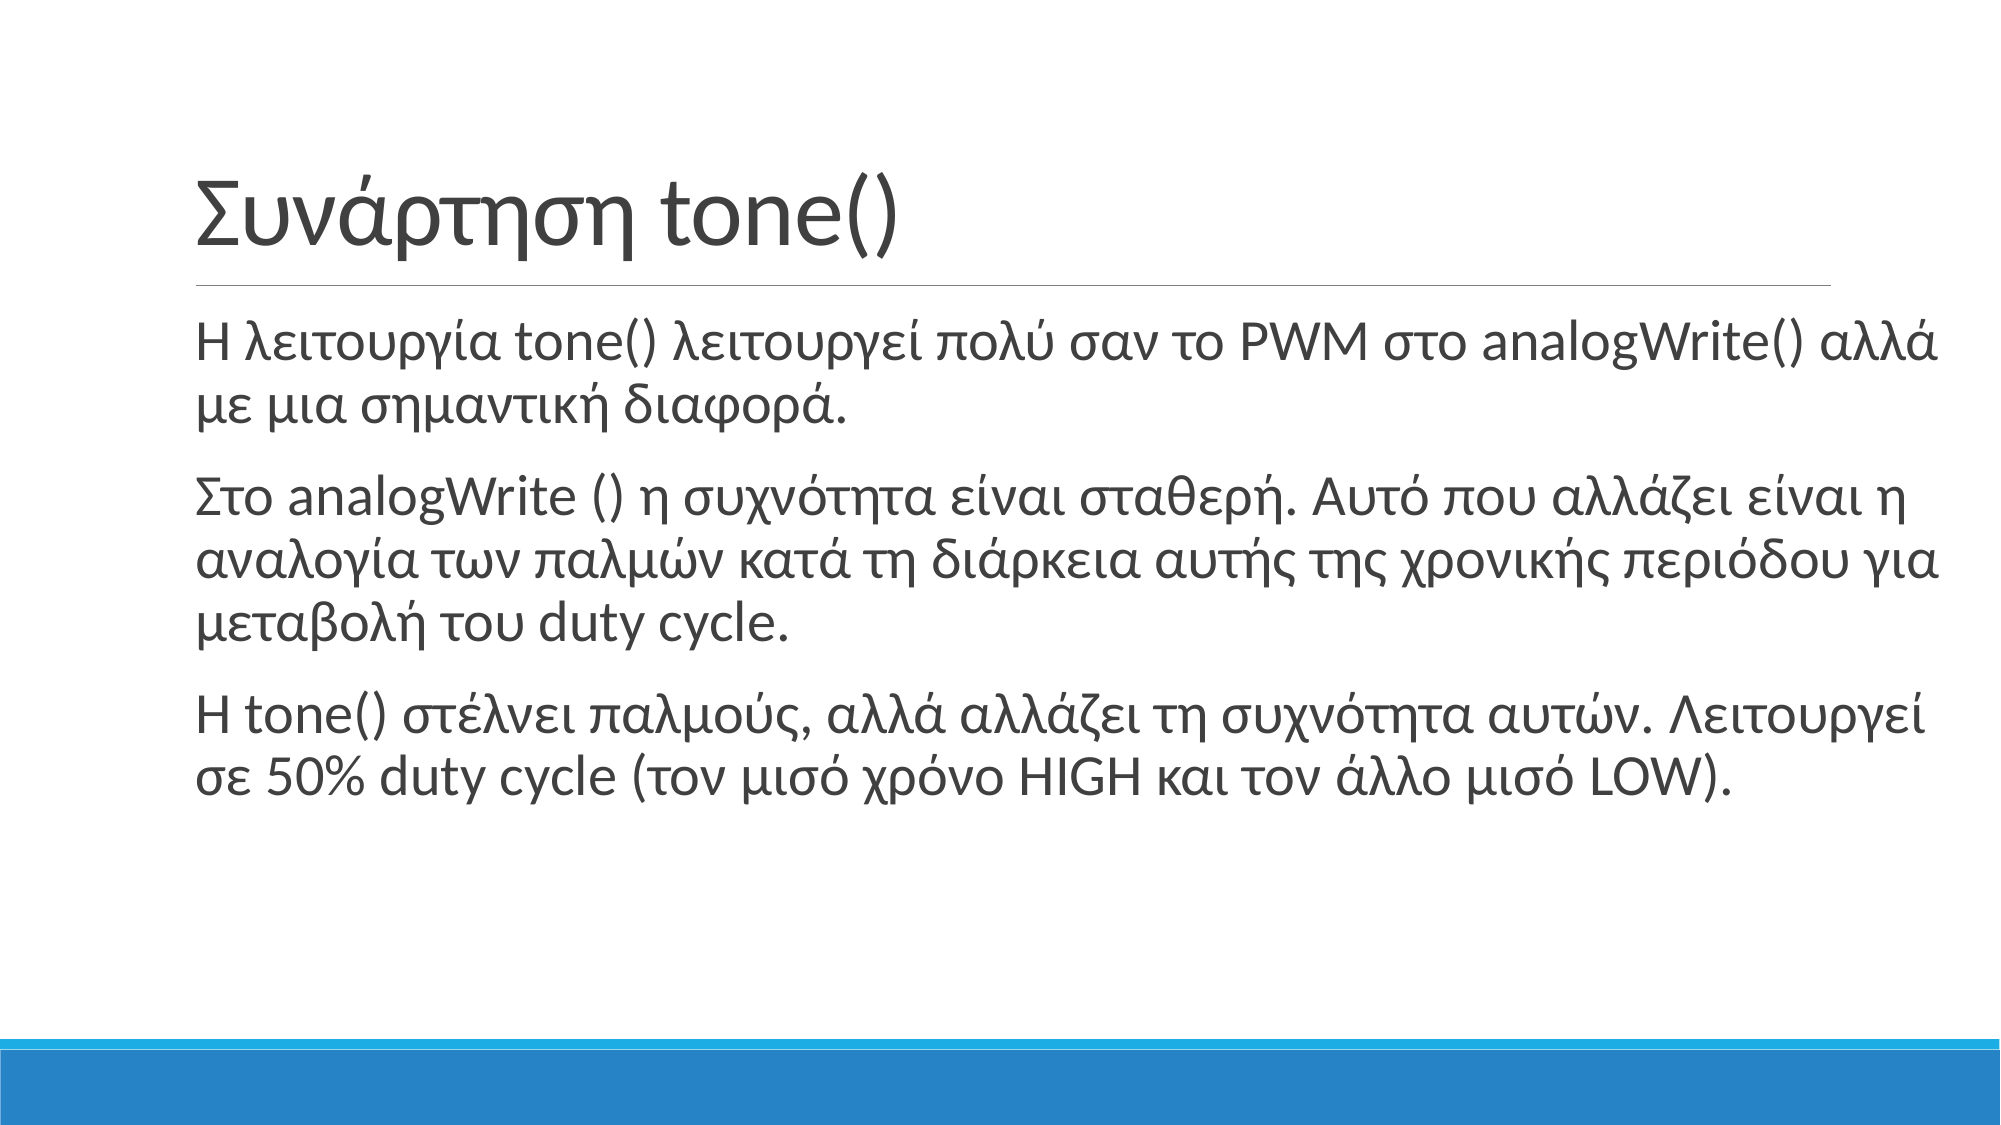

# Συνάρτηση tone()
Η λειτουργία tone() λειτουργεί πολύ σαν το PWM στο analogWrite() αλλά με μια σημαντική διαφορά.
Στο analogWrite () η συχνότητα είναι σταθερή. Αυτό που αλλάζει είναι η αναλογία των παλμών κατά τη διάρκεια αυτής της χρονικής περιόδου για μεταβολή του duty cycle.
H tone() στέλνει παλμούς, αλλά αλλάζει τη συχνότητα αυτών. Λειτουργεί σε 50% duty cycle (τον μισό χρόνο HIGH και τον άλλο μισό LOW).